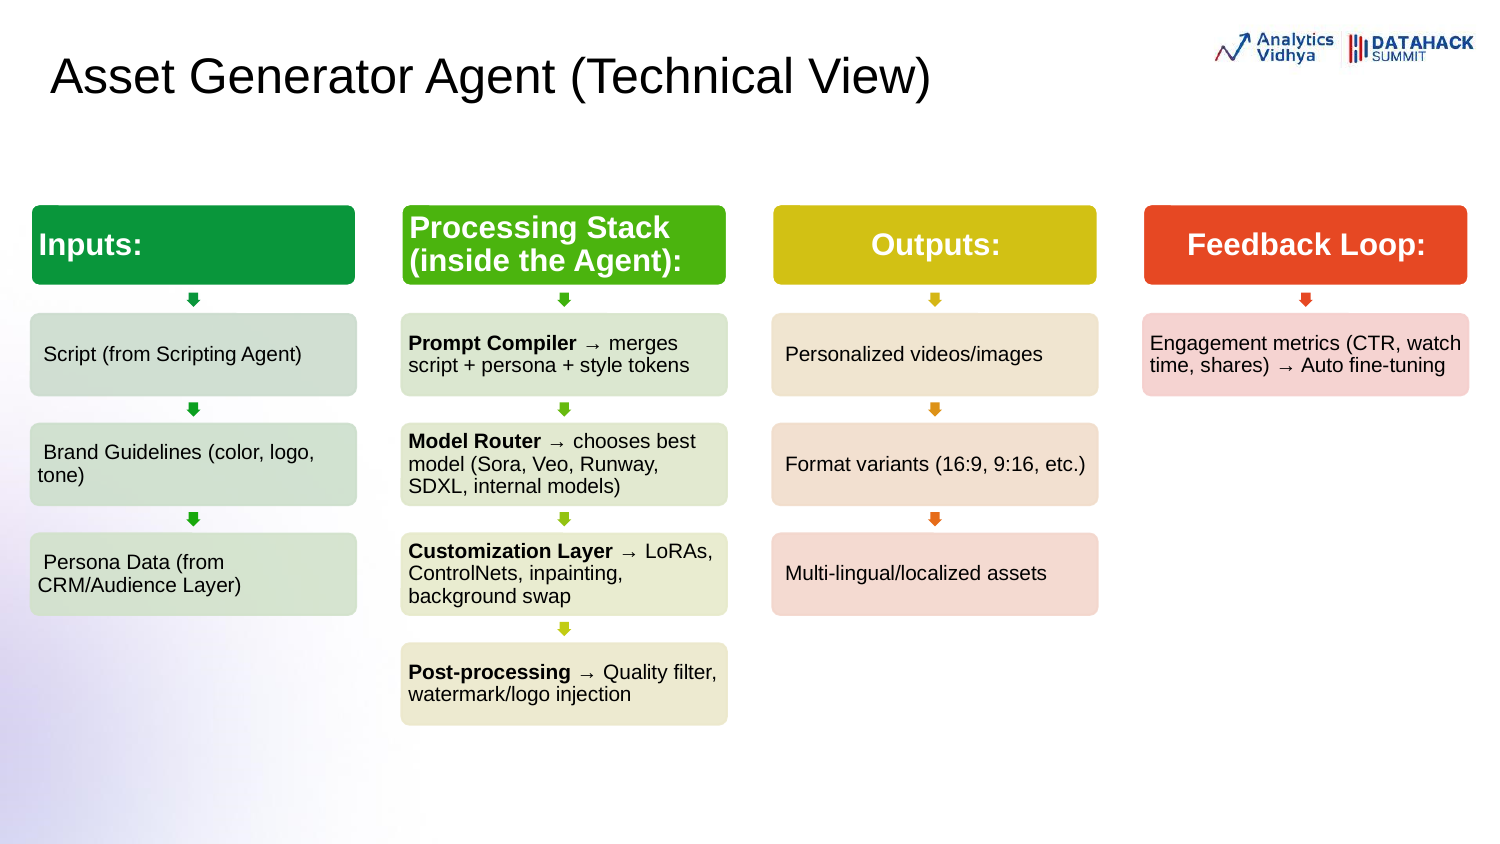

Asset Generator Agent (Technical View)
Inputs:
 Script (from Scripting Agent)
 Brand Guidelines (color, logo, tone)
 Persona Data (from CRM/Audience Layer)
Processing Stack (inside the Agent):
Prompt Compiler → merges script + persona + style tokens
Model Router → chooses best model (Sora, Veo, Runway, SDXL, internal models)
Customization Layer → LoRAs, ControlNets, inpainting, background swap
Post-processing → Quality filter, watermark/logo injection
Outputs:
 Personalized videos/images
 Format variants (16:9, 9:16, etc.)
 Multi-lingual/localized assets
Feedback Loop:
Engagement metrics (CTR, watch time, shares) → Auto fine-tuning